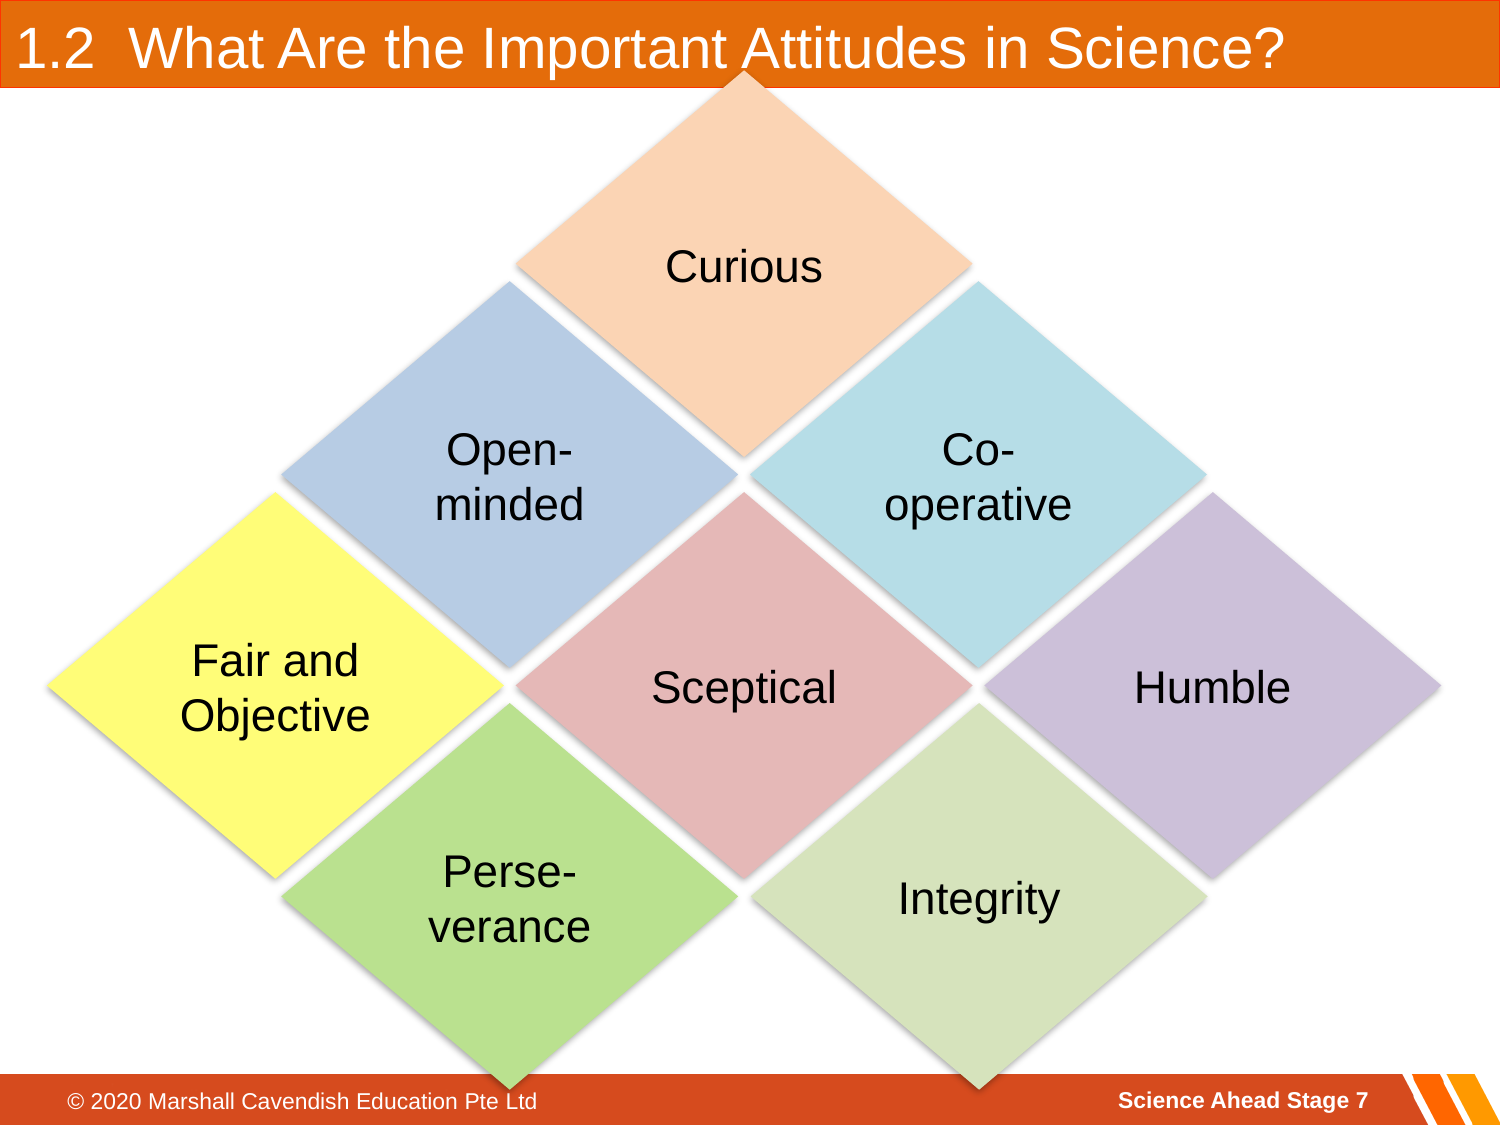

1.2  What Are the Important Attitudes in Science?
Curious
Open-minded
Co-operative
Fair and Objective
Sceptical
Humble
Perse-verance
Integrity
Science Ahead Stage 7